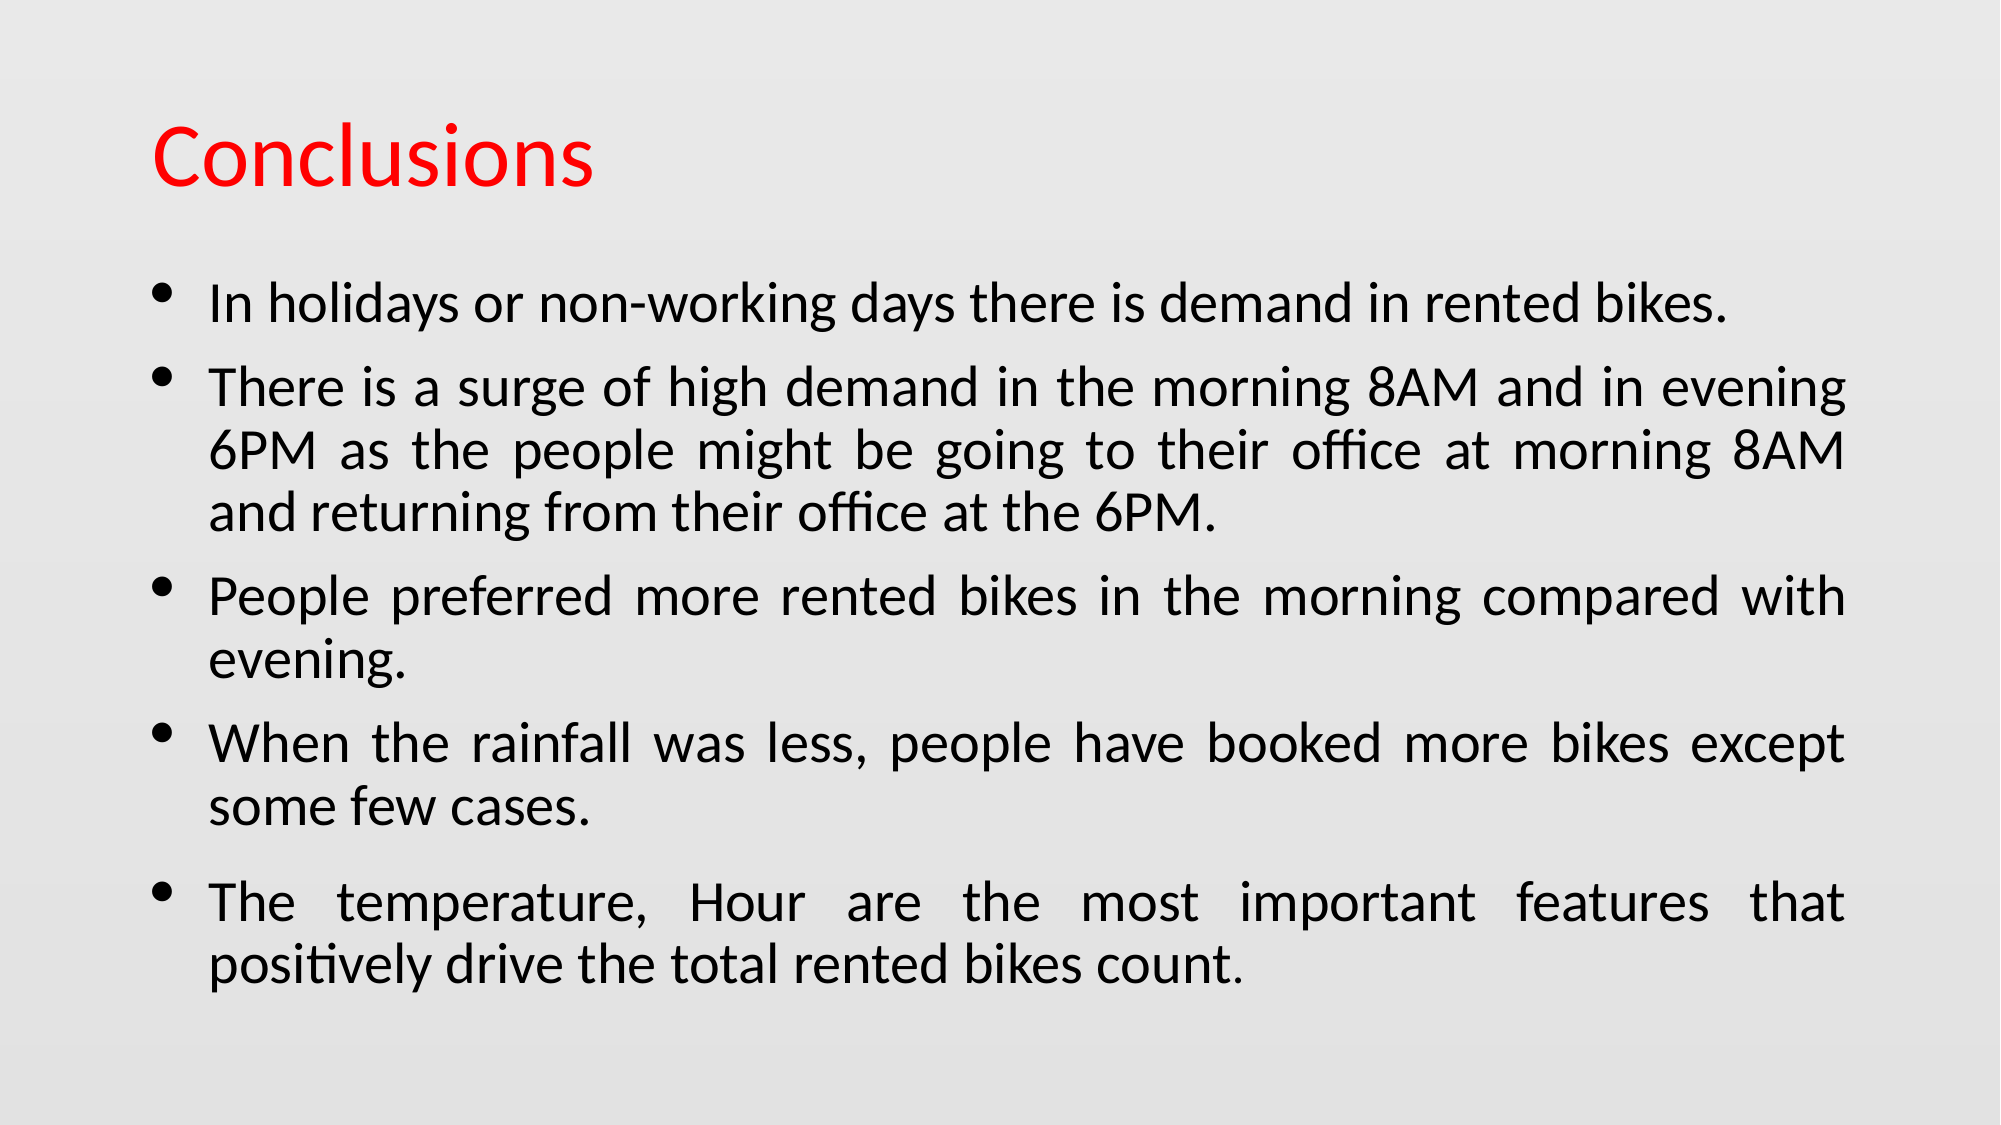

# Conclusions
In holidays or non-working days there is demand in rented bikes.
There is a surge of high demand in the morning 8AM and in evening 6PM as the people might be going to their office at morning 8AM and returning from their office at the 6PM.
People preferred more rented bikes in the morning compared with evening.
When the rainfall was less, people have booked more bikes except some few cases.
The temperature, Hour are the most important features that positively drive the total rented bikes count.